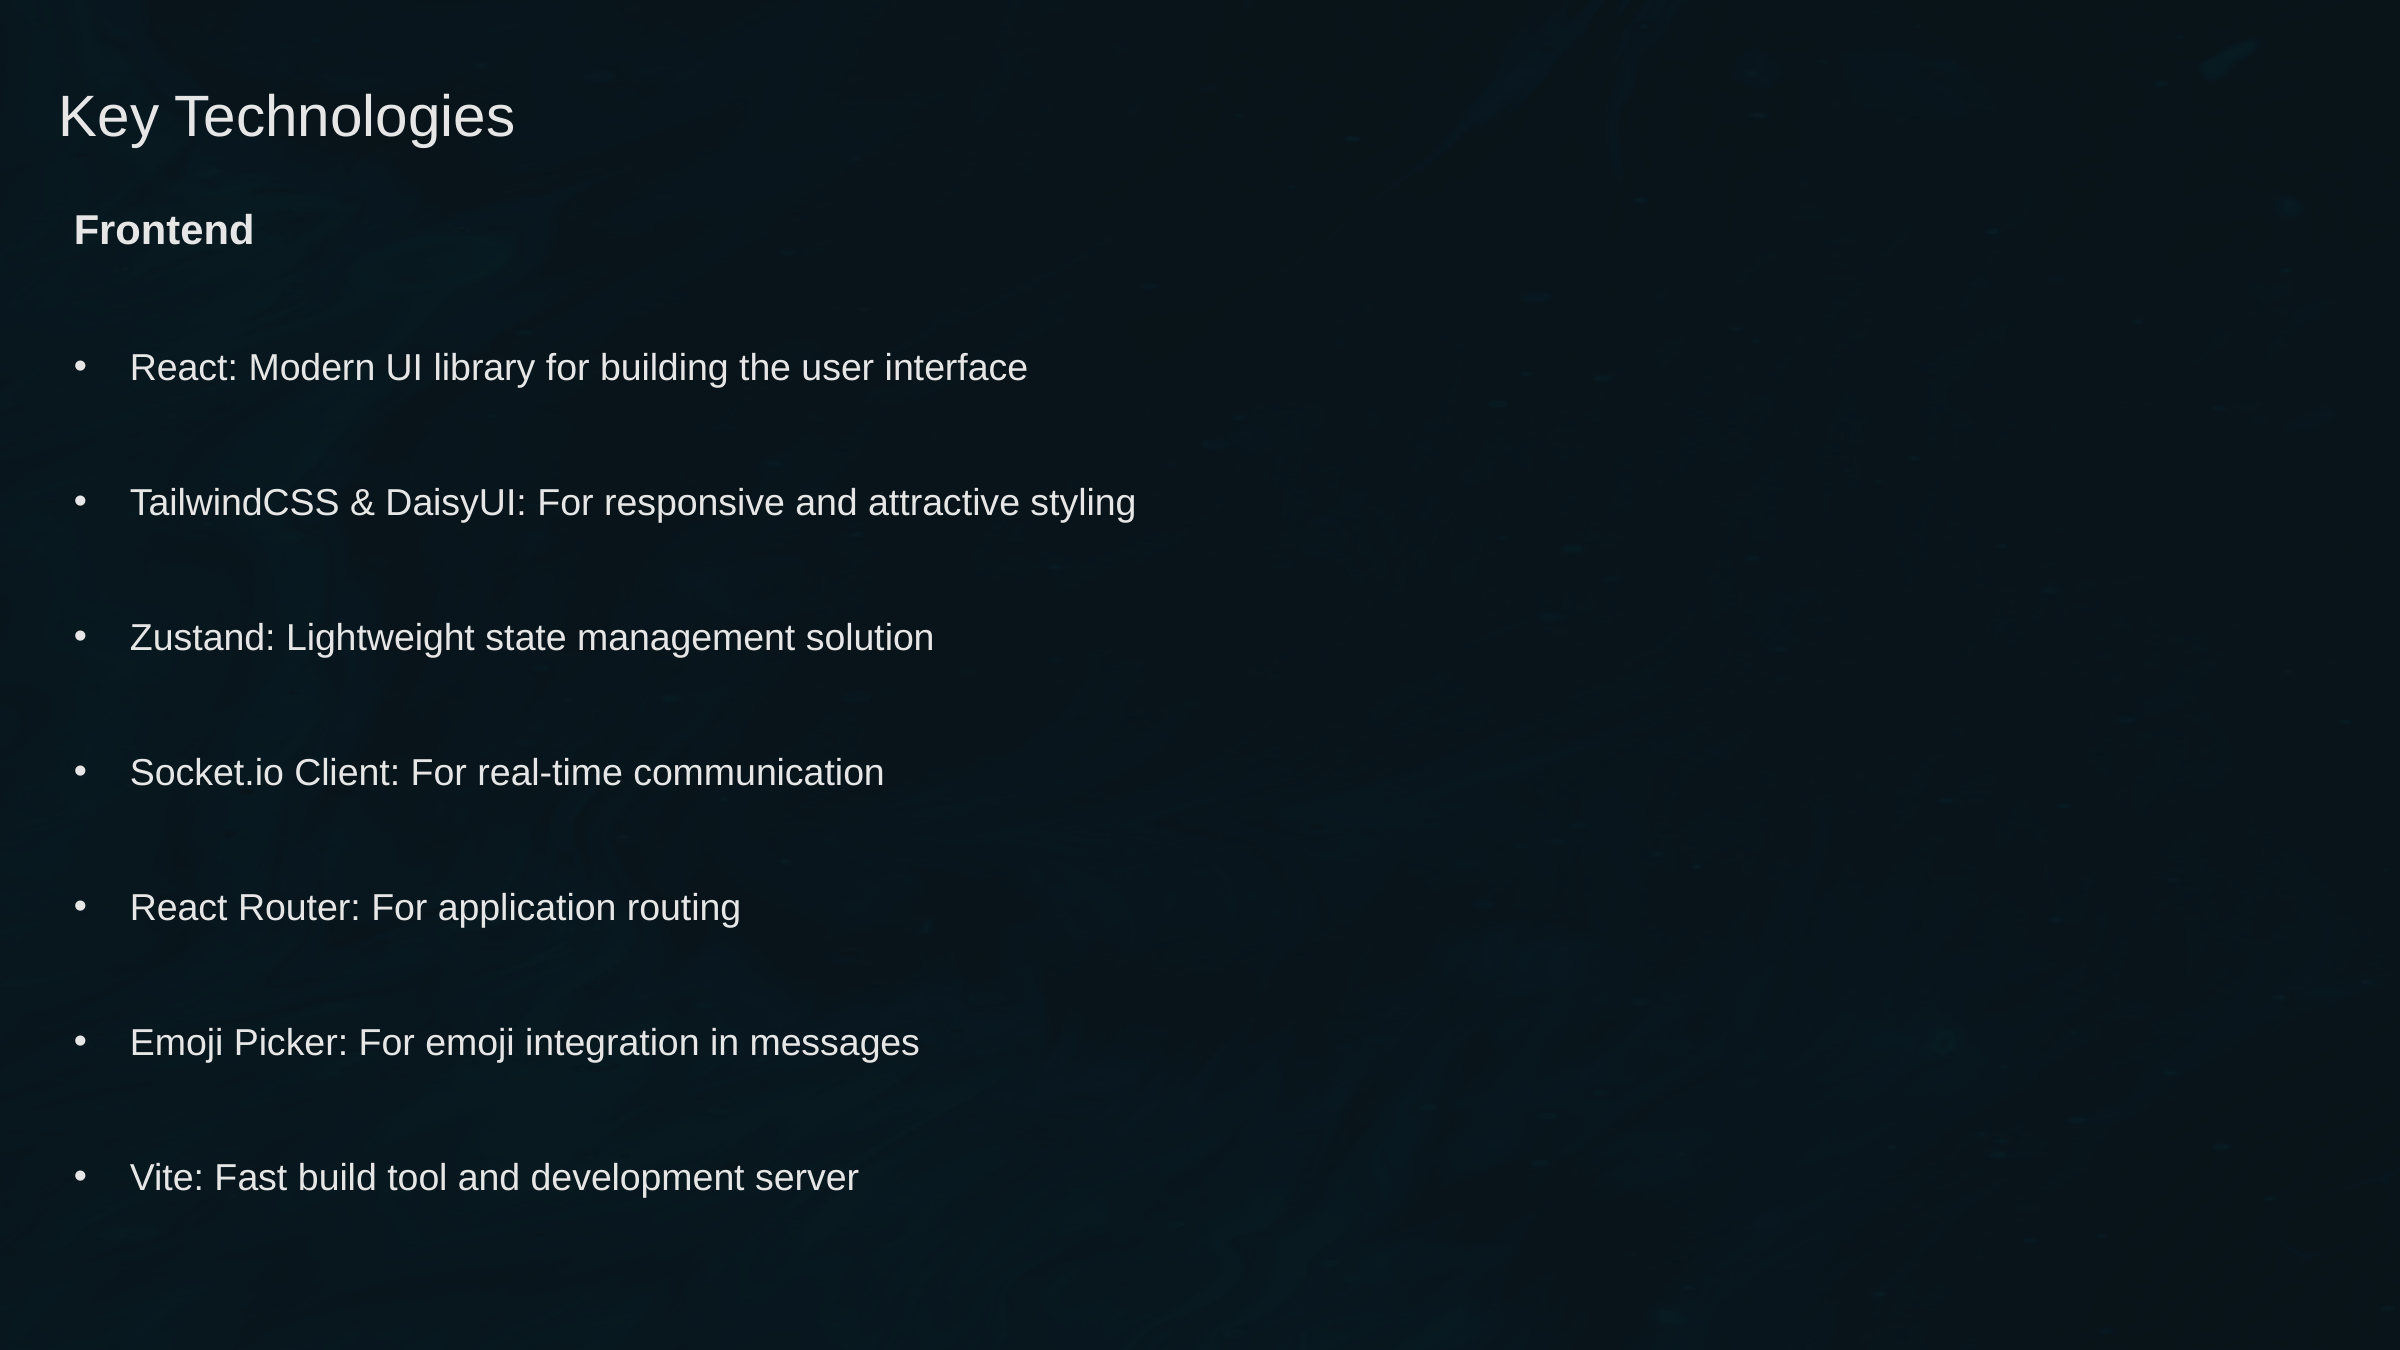

Key Technologies
Frontend

React: Modern UI library for building the user interface

TailwindCSS & DaisyUI: For responsive and attractive styling

Zustand: Lightweight state management solution

Socket.io Client: For real-time communication

React Router: For application routing

Emoji Picker: For emoji integration in messages

Vite: Fast build tool and development server